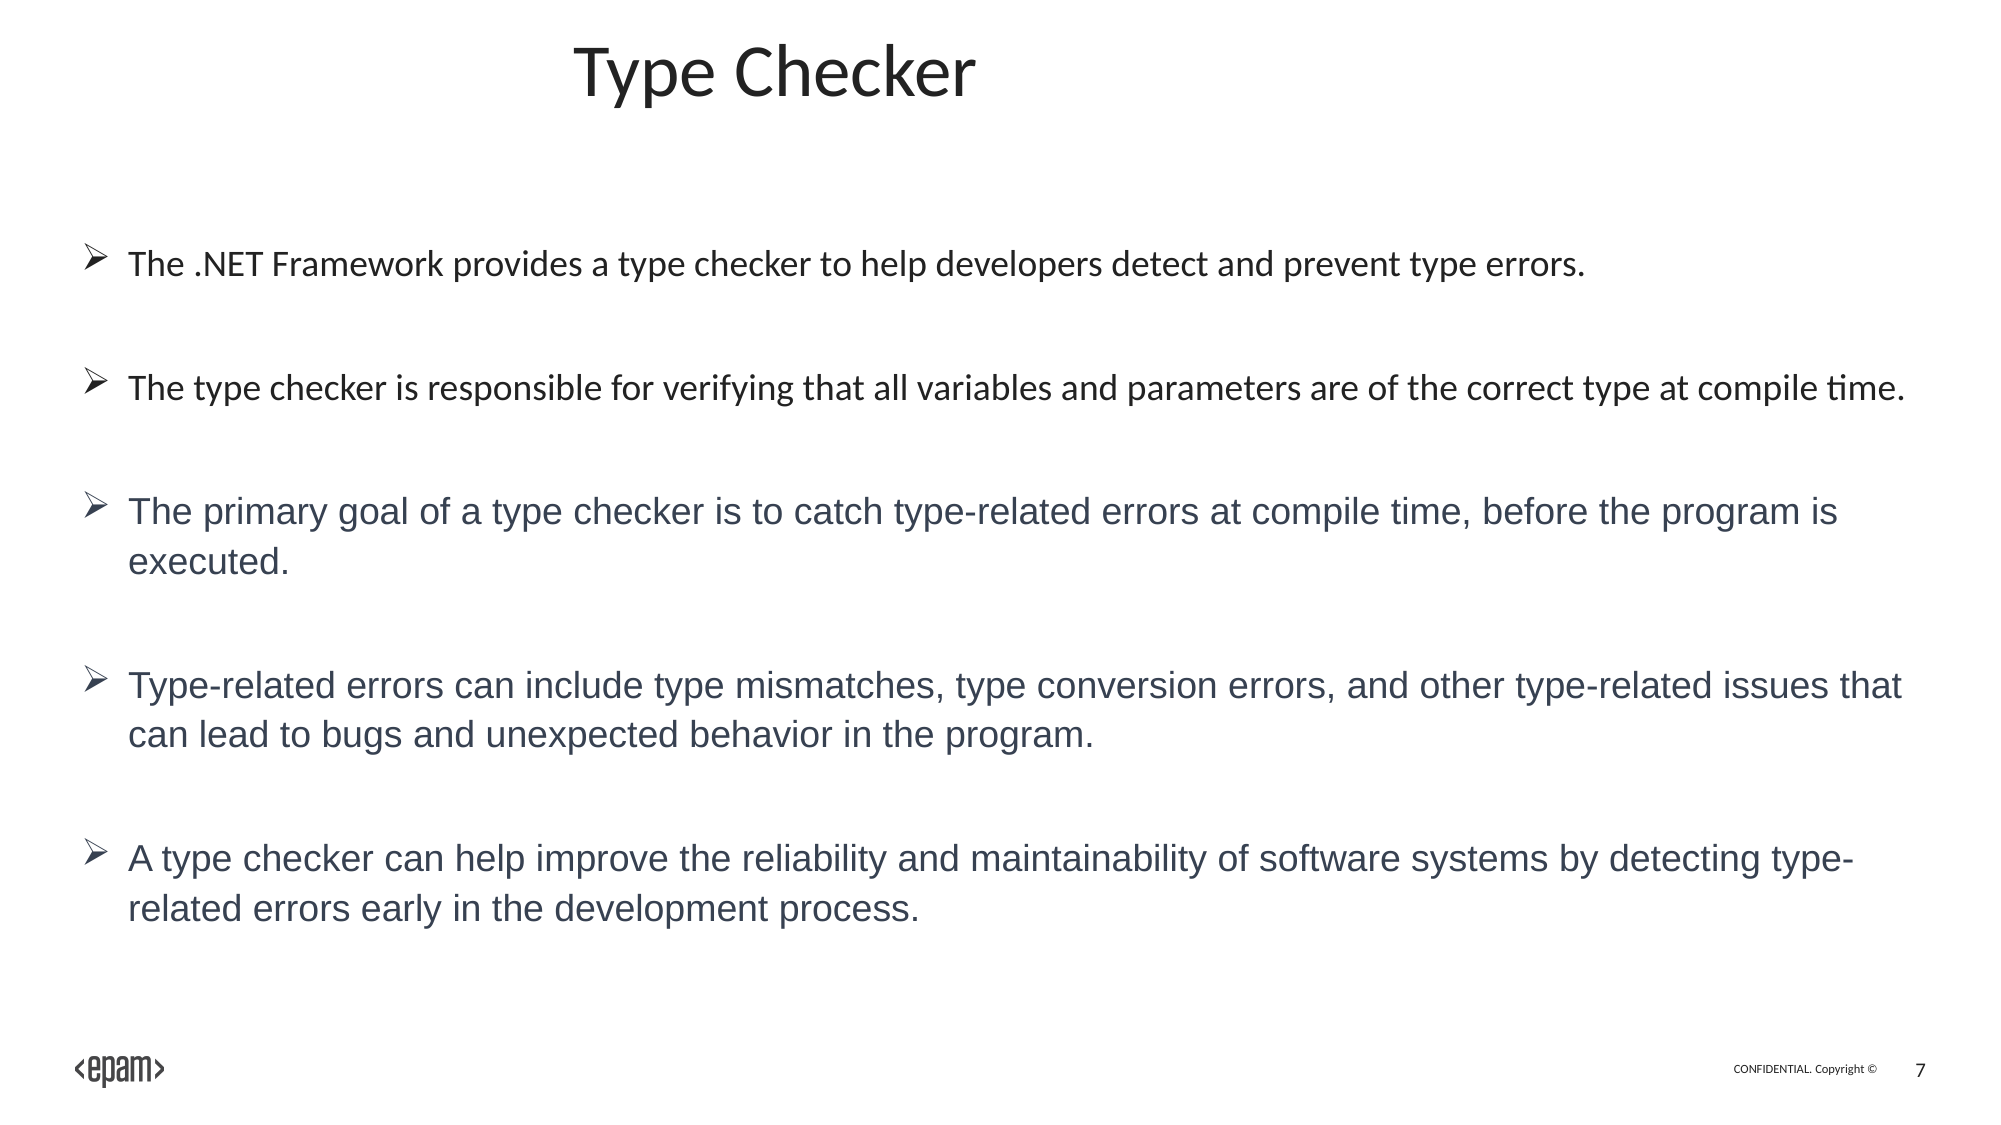

# Type Checker
The .NET Framework provides a type checker to help developers detect and prevent type errors.

The type checker is responsible for verifying that all variables and parameters are of the correct type at compile time.

The primary goal of a type checker is to catch type-related errors at compile time, before the program is executed.

Type-related errors can include type mismatches, type conversion errors, and other type-related issues that can lead to bugs and unexpected behavior in the program.

A type checker can help improve the reliability and maintainability of software systems by detecting type-related errors early in the development process.